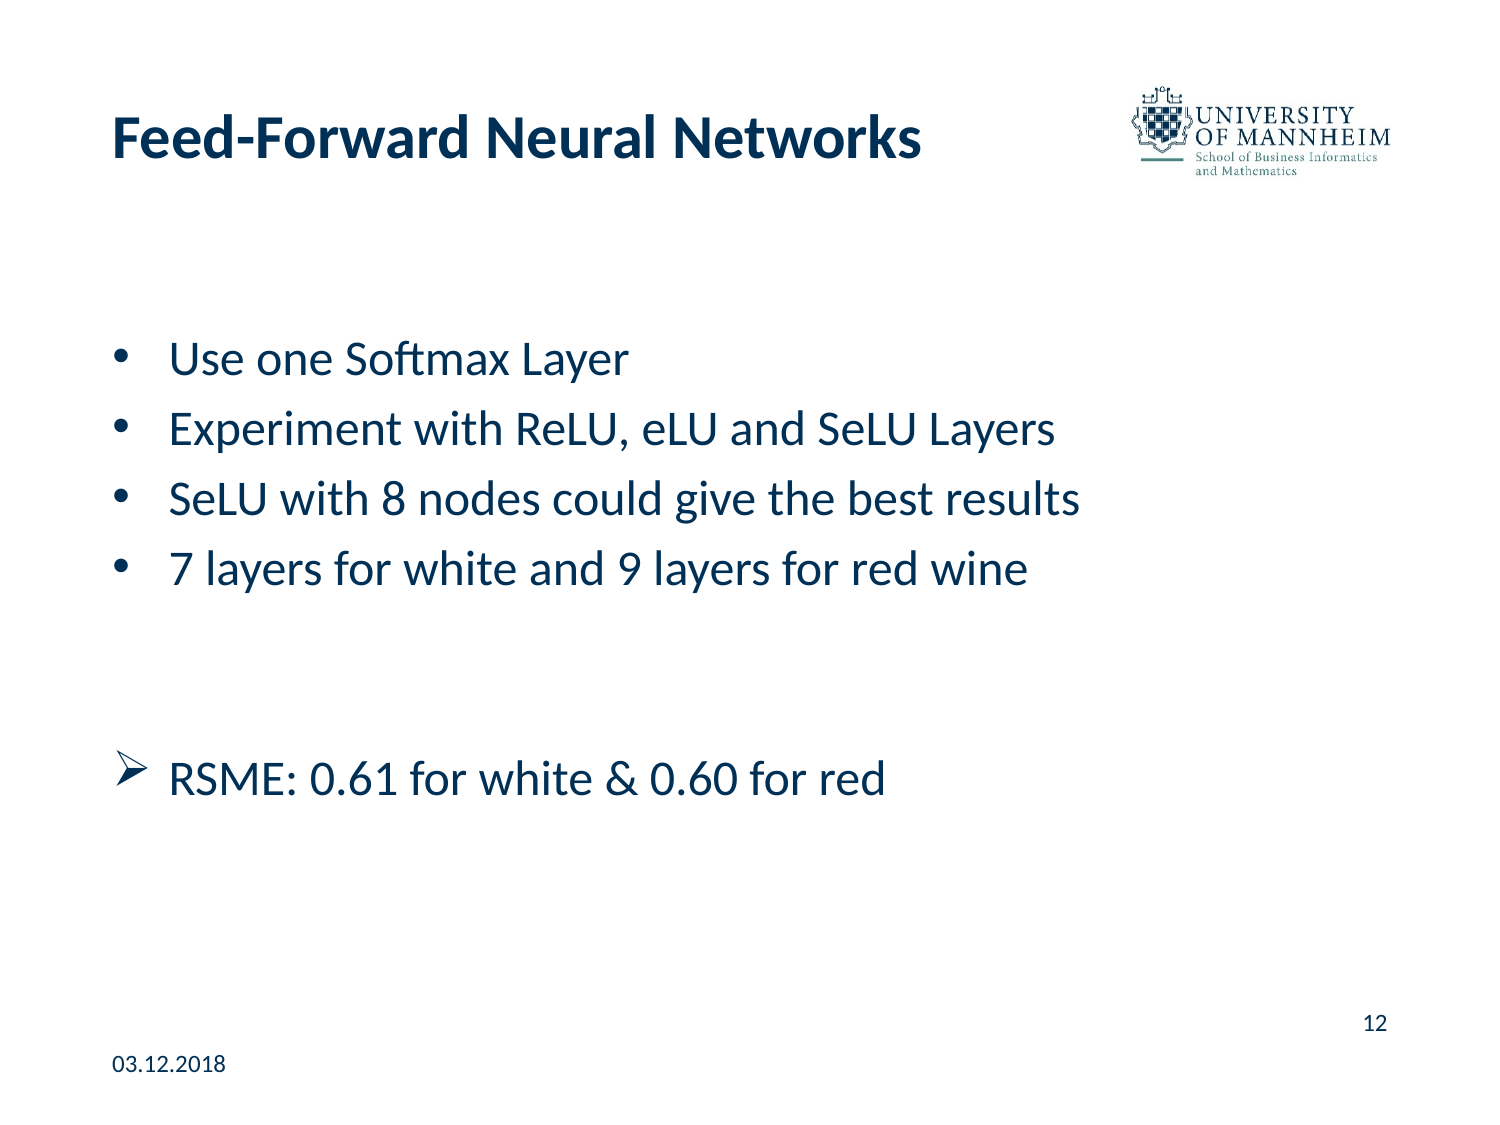

# Feed-Forward Neural Networks
Use one Softmax Layer
Experiment with ReLU, eLU and SeLU Layers
SeLU with 8 nodes could give the best results
7 layers for white and 9 layers for red wine

RSME: 0.61 for white & 0.60 for red
12
03.12.2018